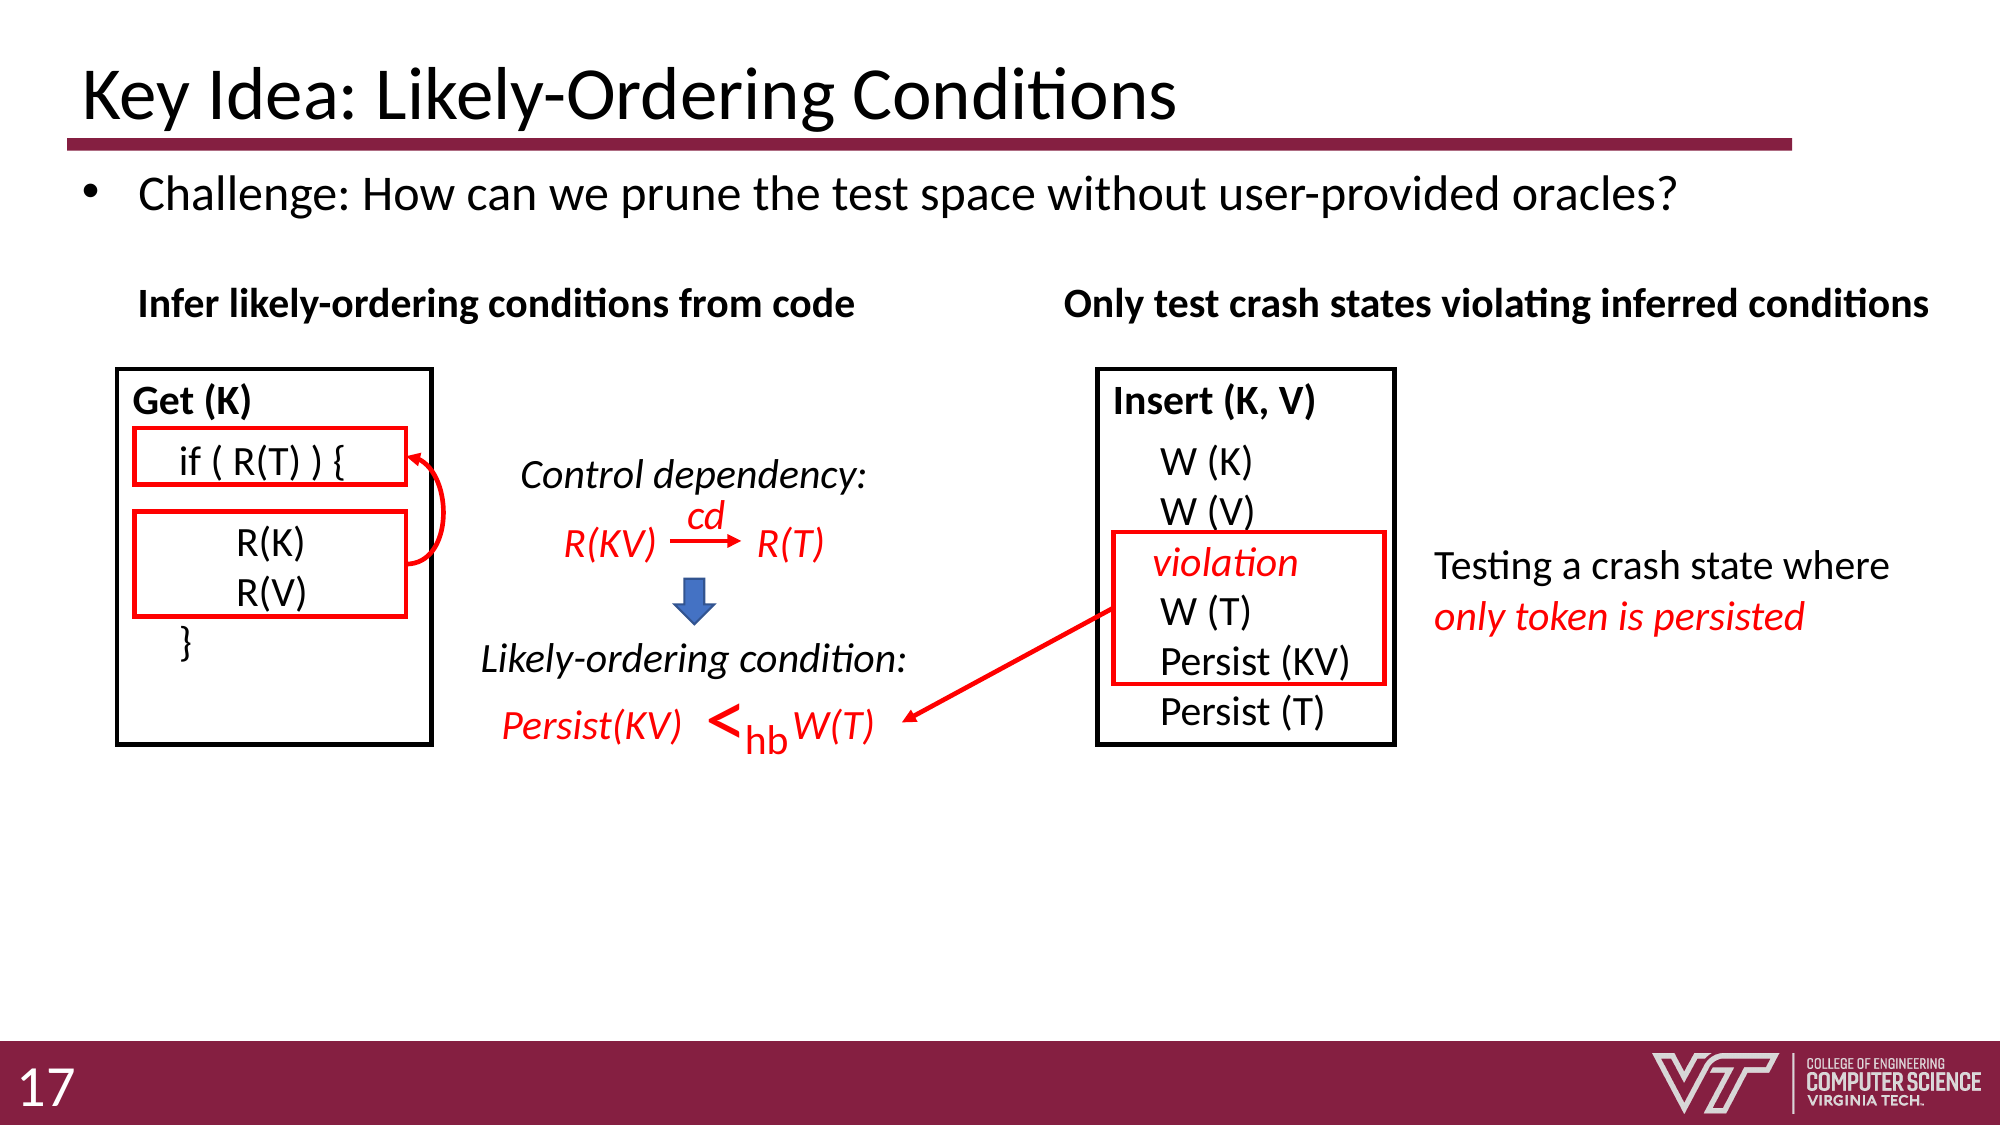

Key Idea: Likely-Ordering Conditions
Challenge: How can we prune the test space without user-provided oracles?
Infer likely-ordering conditions from code
Only test crash states violating inferred conditions
Get (K)
Insert (K, V)

if ( R(T) ) {
      R(K)
      R(V)
}
W (K)
W (V)

W (T)
Persist (KV)
Persist (T)

Control dependency:
cd
R(KV)
R(T)

violation
Testing a crash state where
only token is persisted

Likely-ordering condition:
<
Persist(KV)
W(T)
hb
17